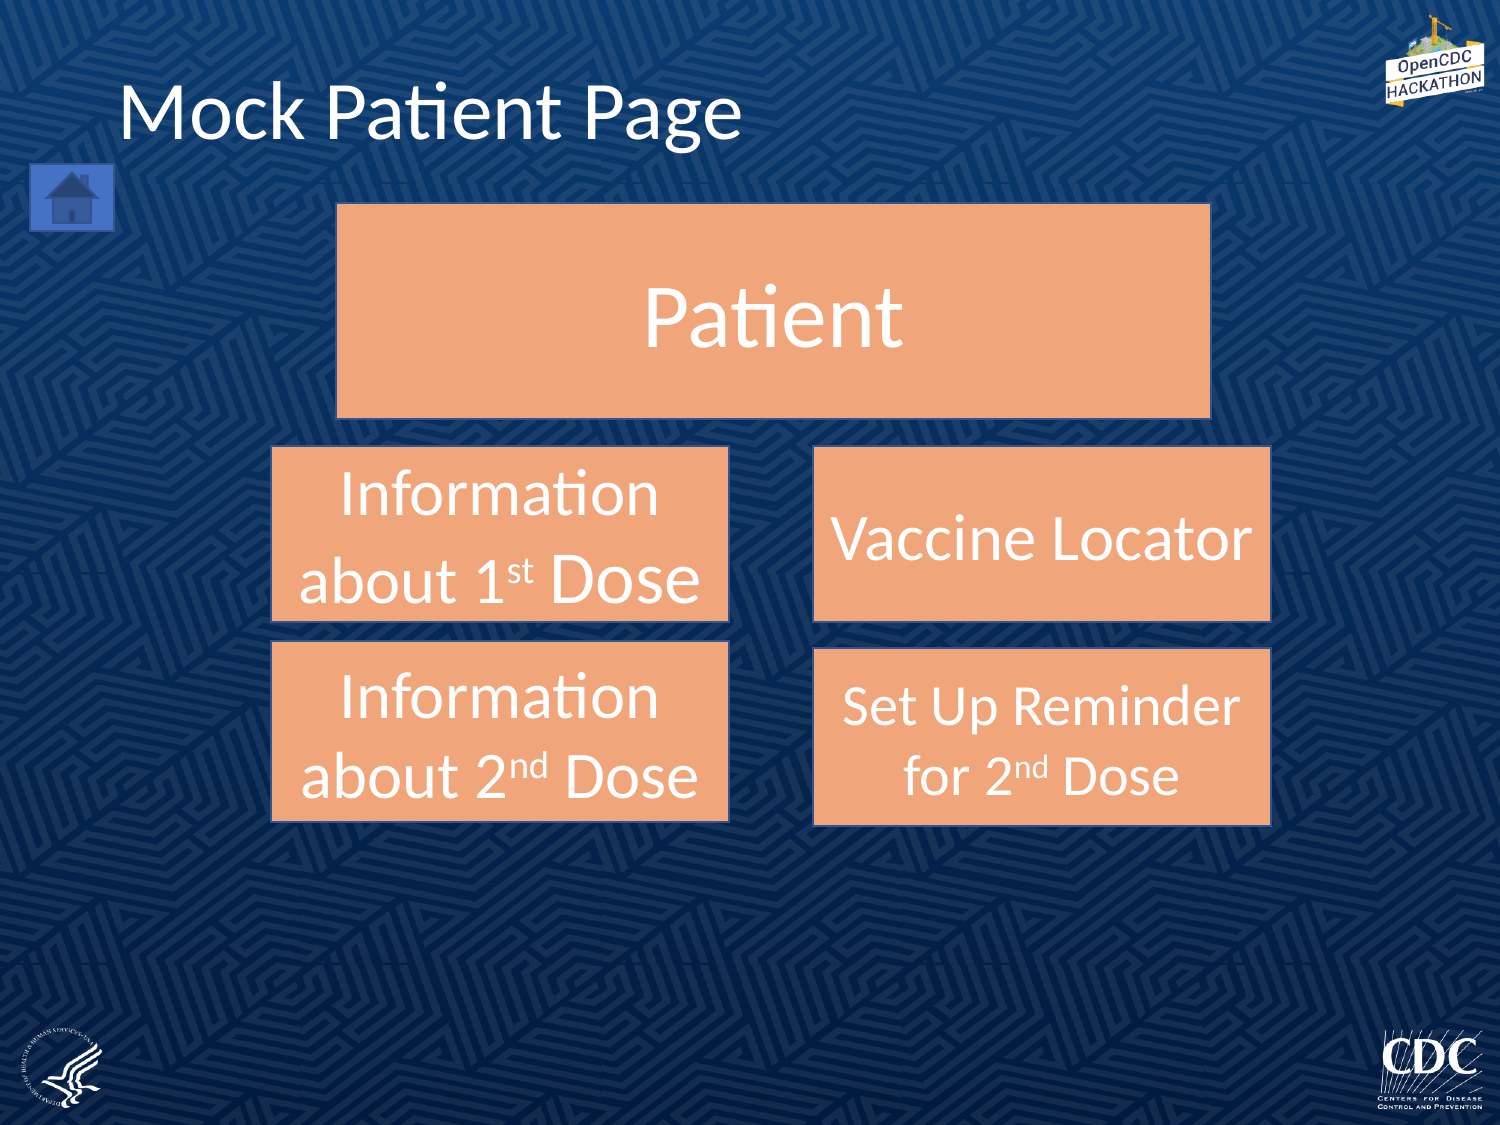

Mock Patient Page

Patient
Information about 1st Dose
Vaccine Locator
Information about 2nd Dose
Set Up Reminder for 2nd Dose